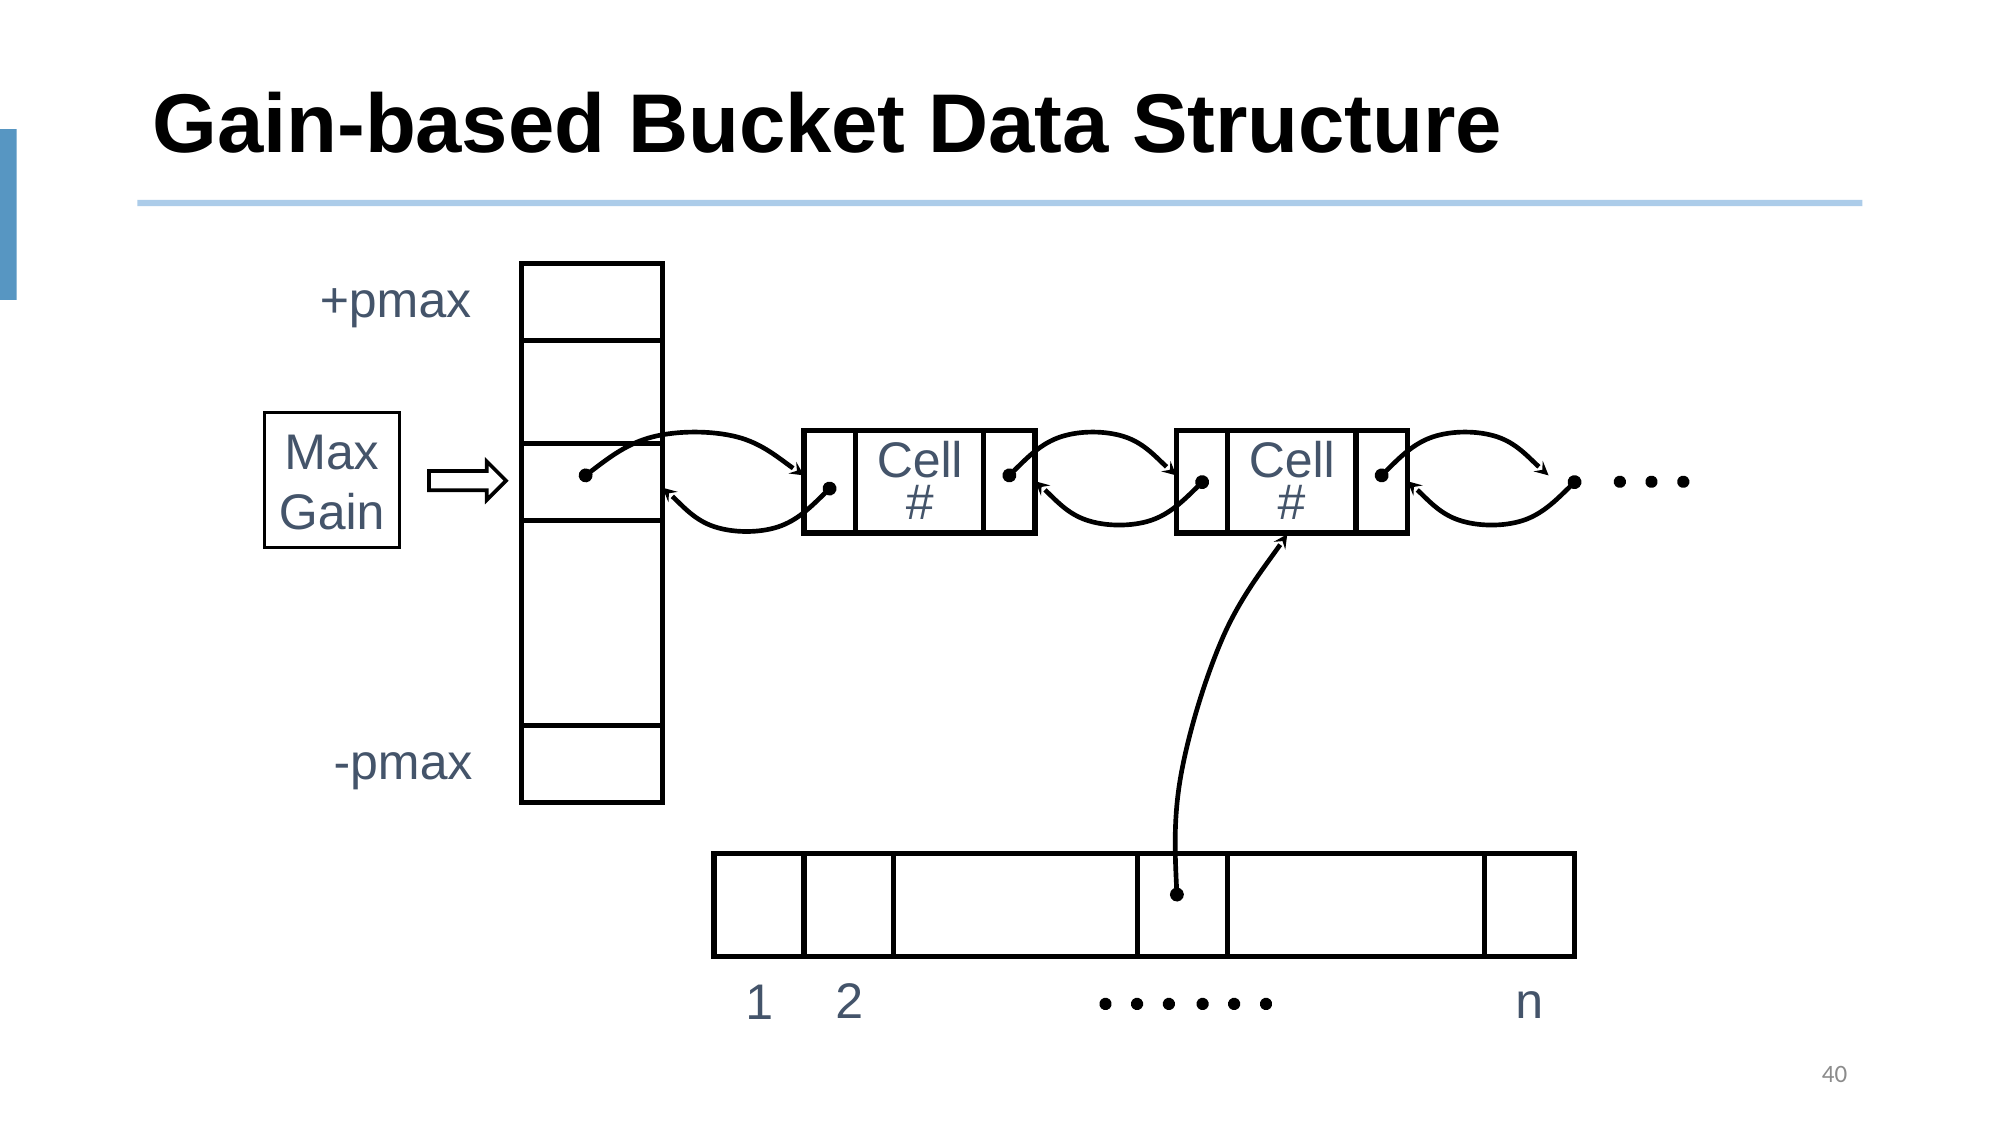

# Gain-based Bucket Data Structure
+pmax

Max
Gain

Cell
#
Cell
#

-pmax

2
n
1

40